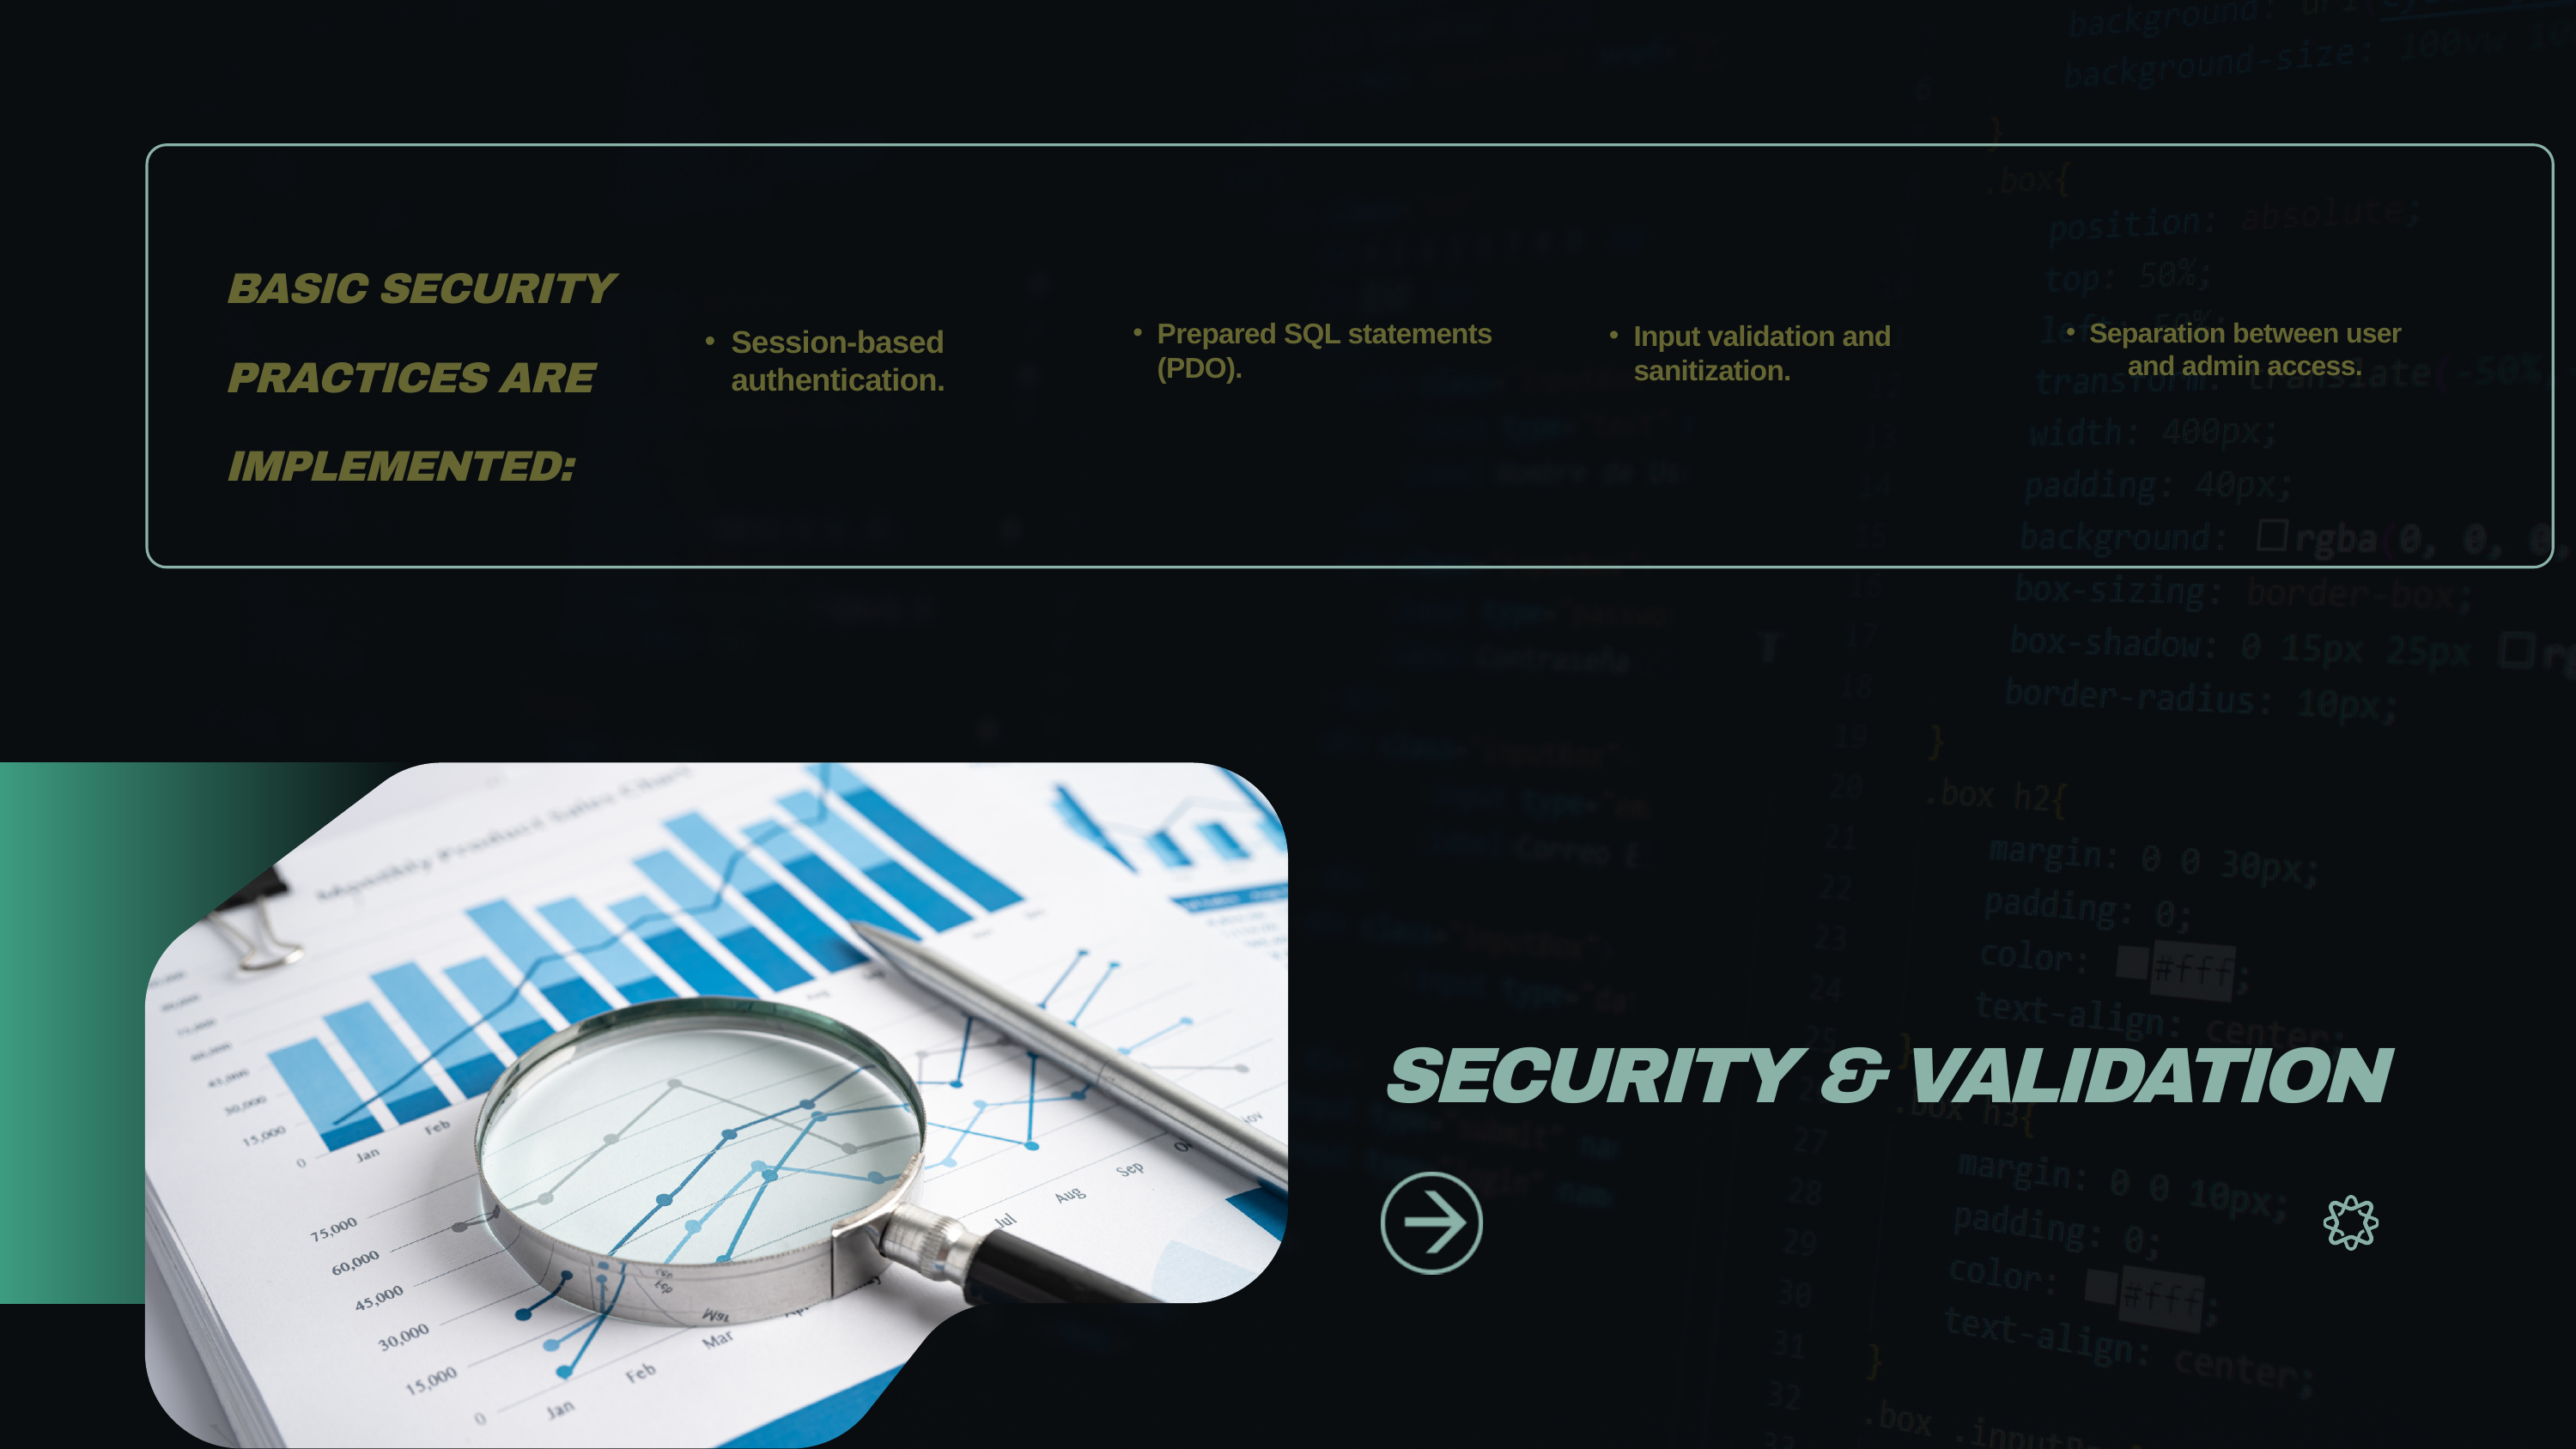

BASIC SECURITY PRACTICES ARE IMPLEMENTED:

Prepared SQL statements (PDO).

Separation between user and admin access.

Input validation and sanitization.

Session-based authentication.

SECURITY & VALIDATION